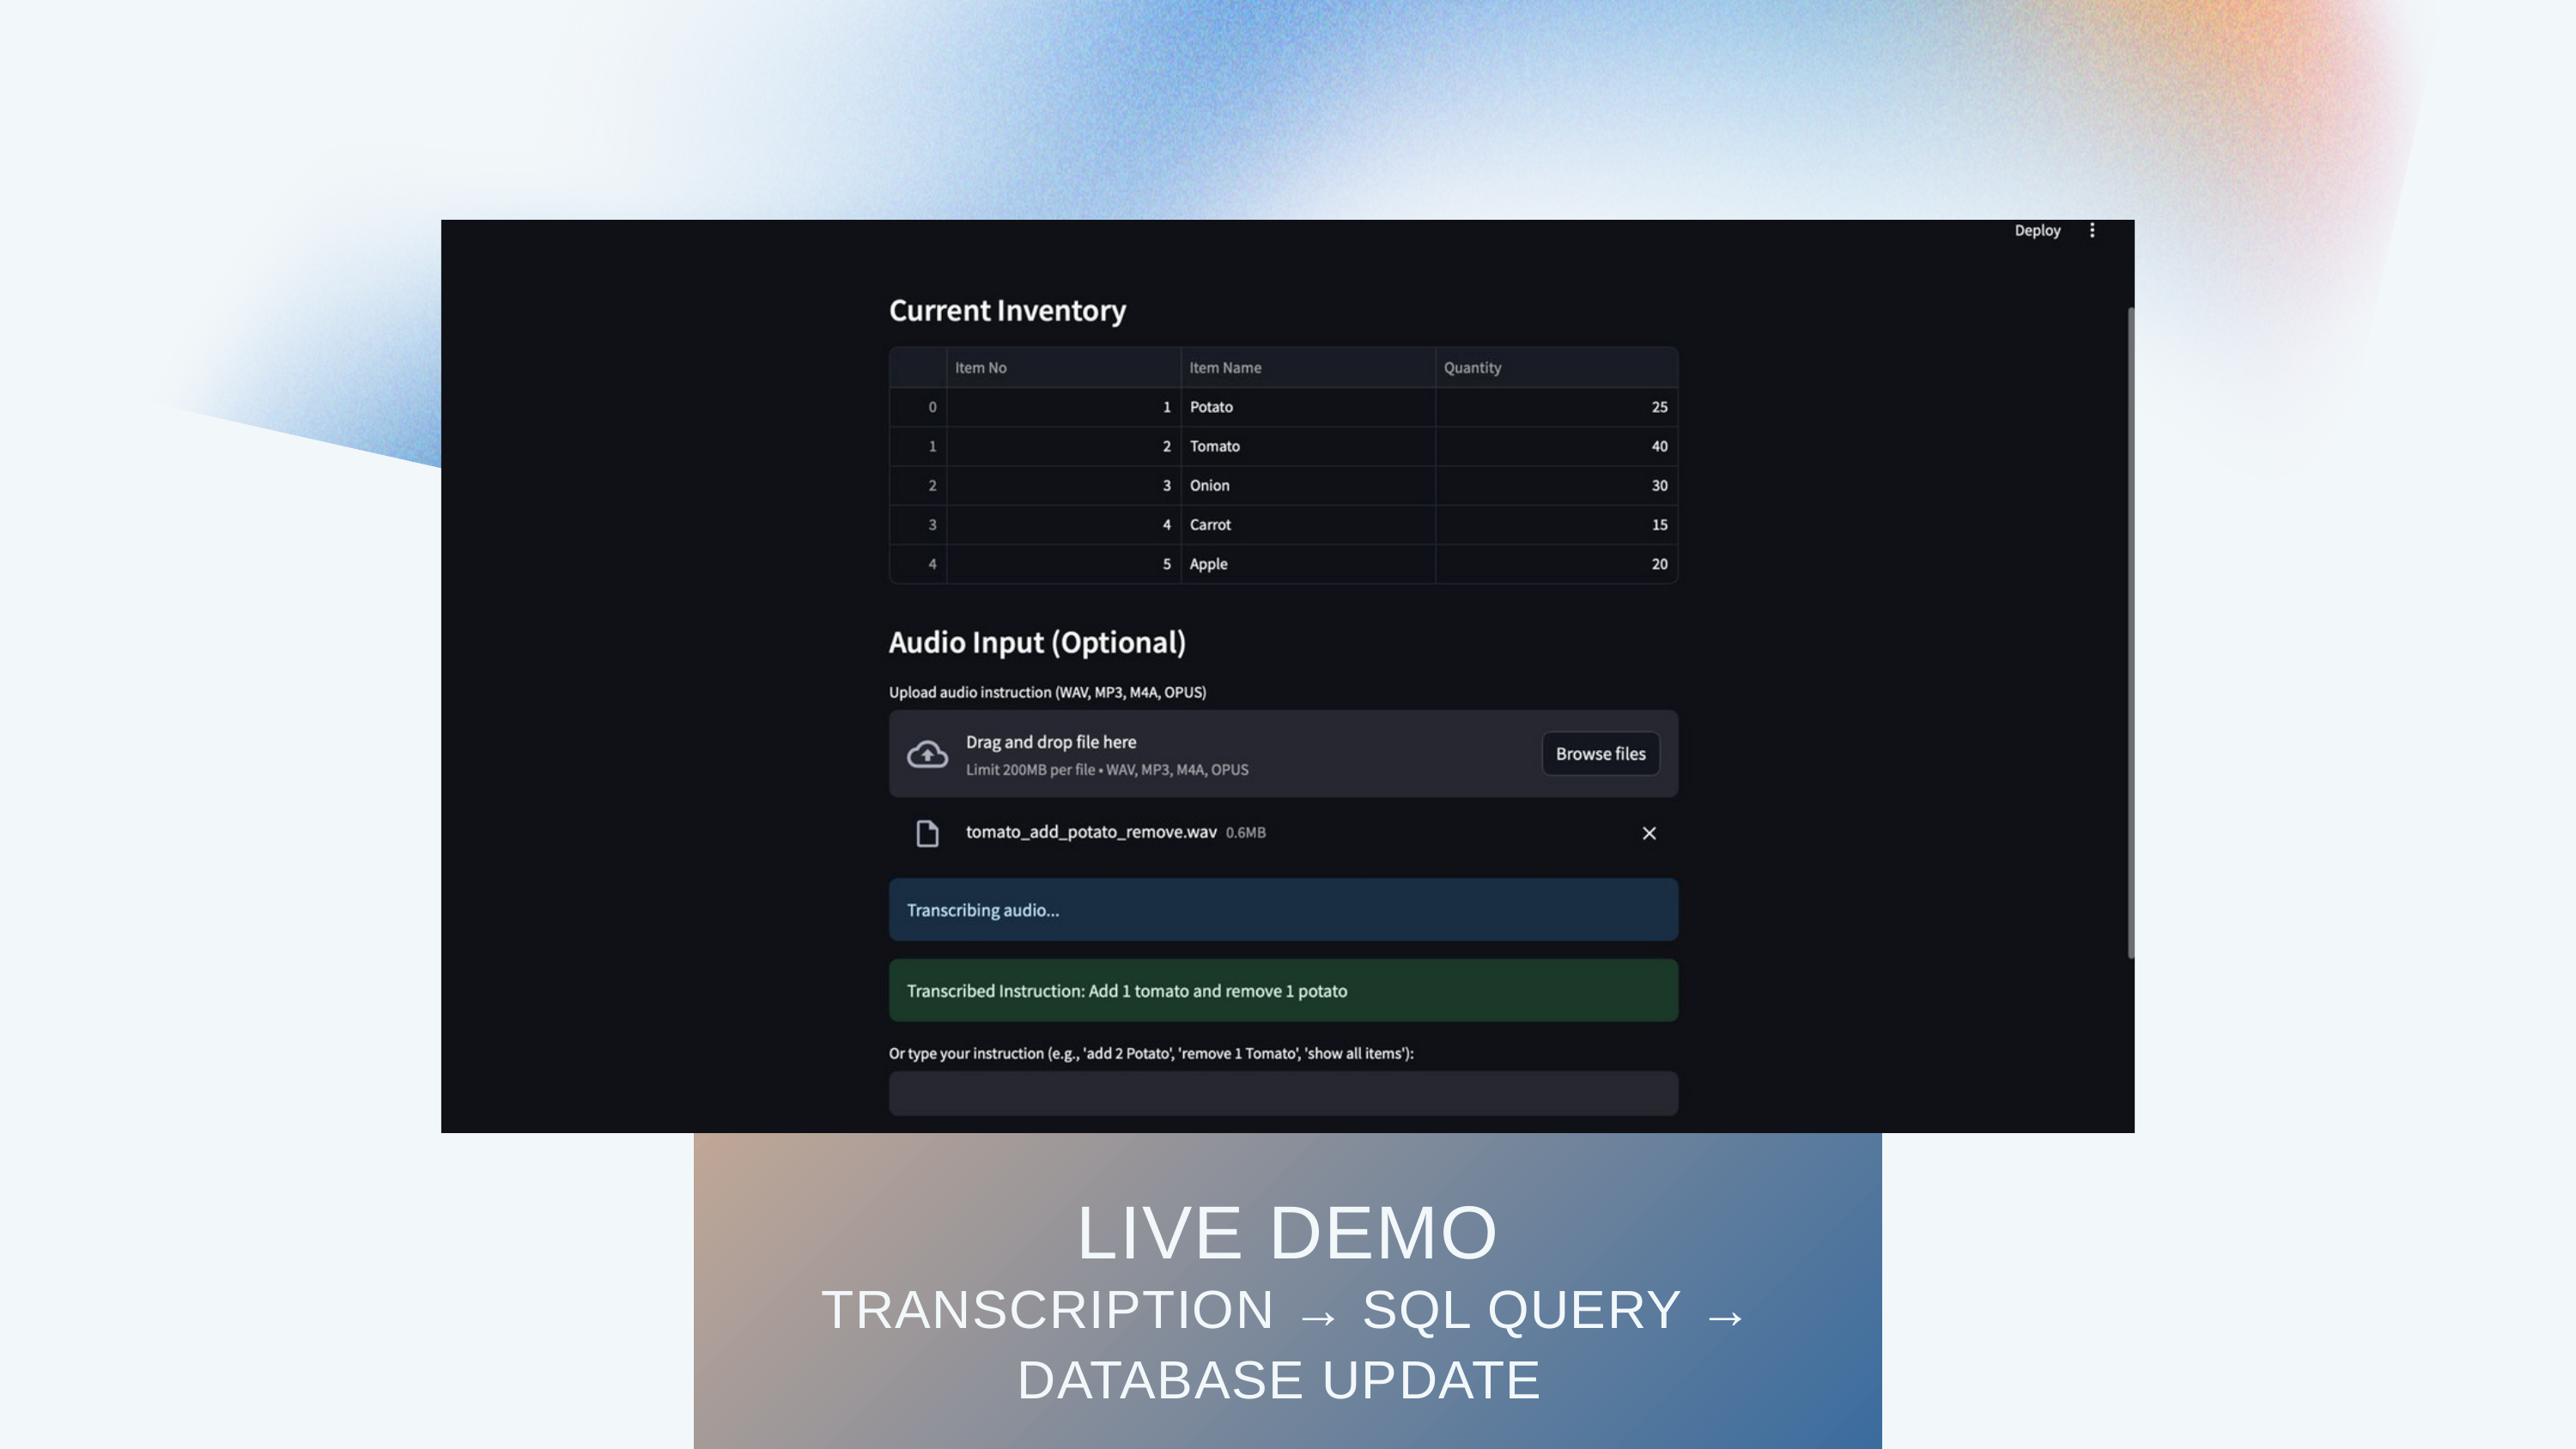

LIVE DEMO
TRANSCRIPTION → SQL QUERY → DATABASE UPDATE